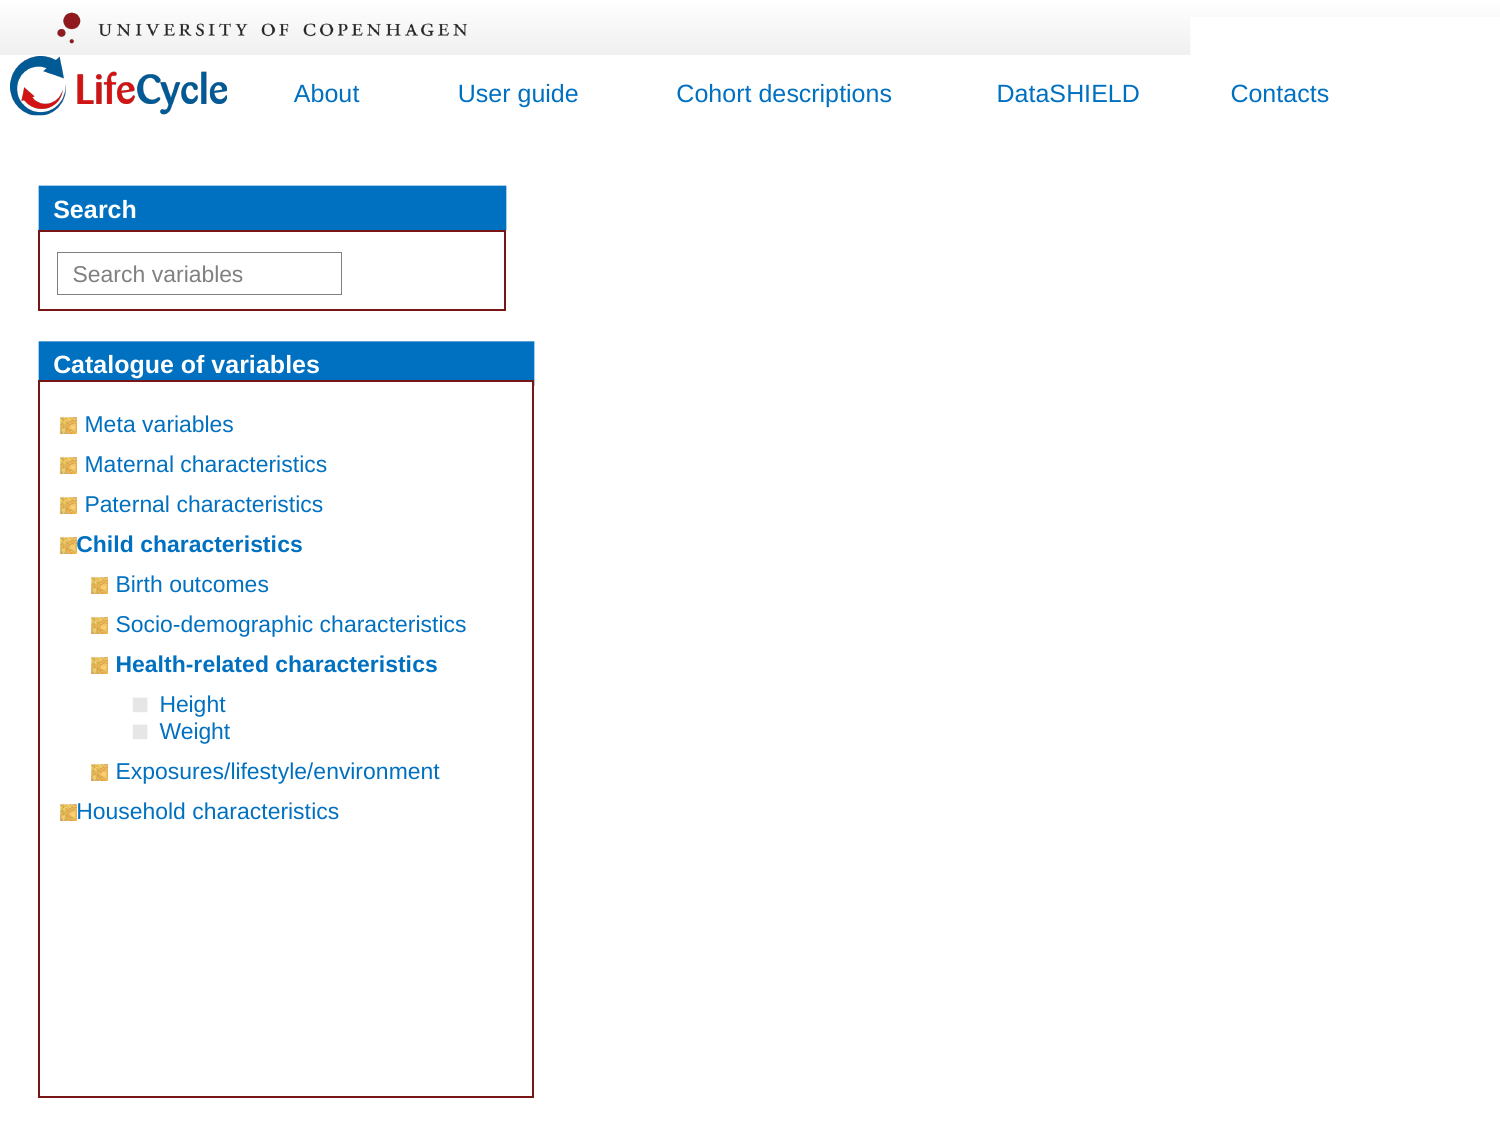

Search

Search variables
Catalogue of variables

Meta variables
Maternal characteristics
Paternal characteristics
Child characteristics
Birth outcomes
Socio-demographic characteristics
Health-related characteristics
Height
Weight
Exposures/lifestyle/environment
Household characteristics